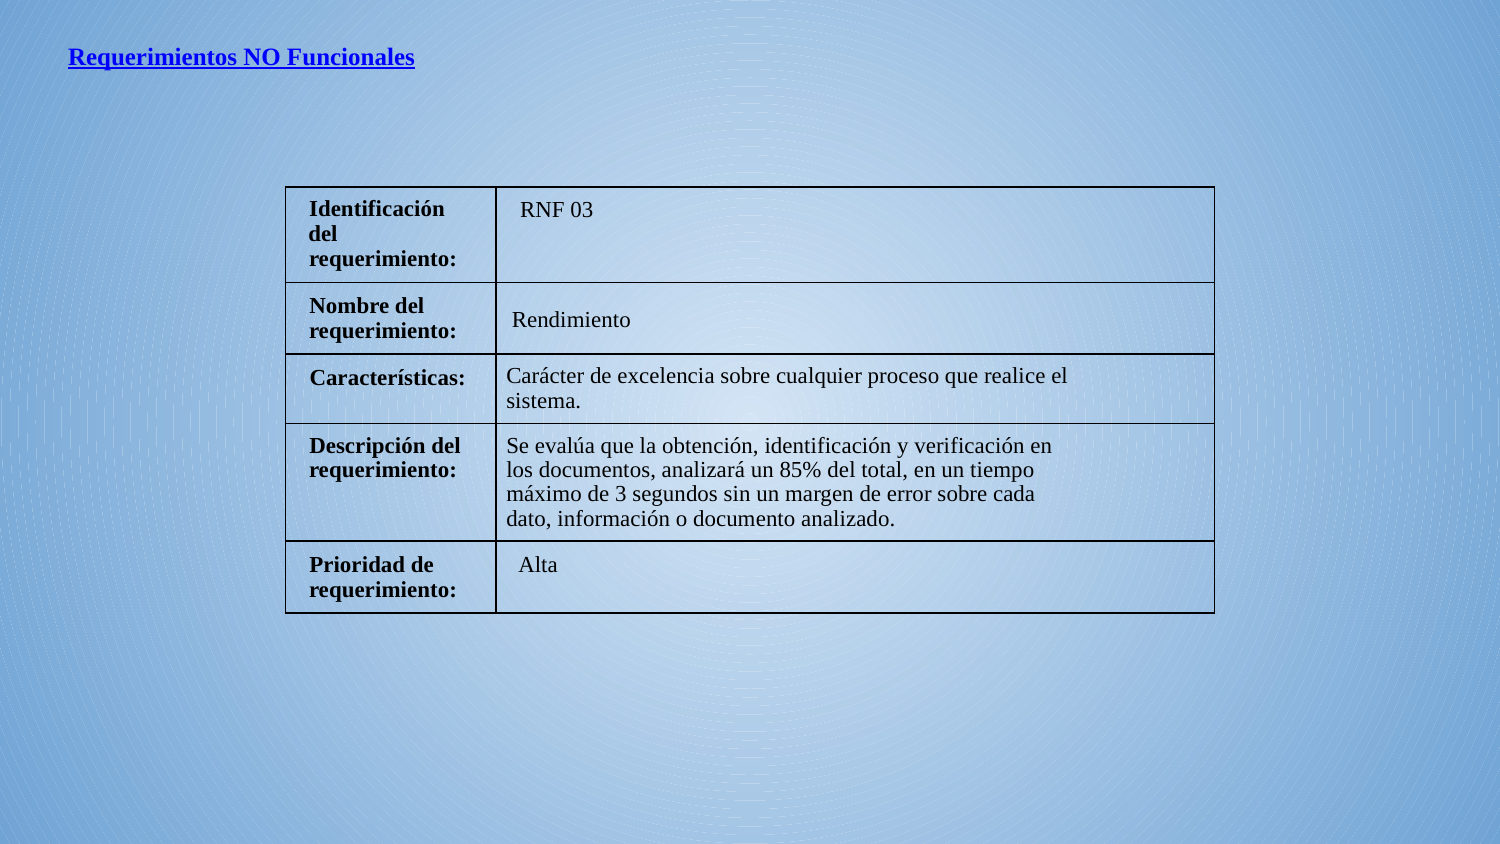

# Requerimientos NO Funcionales
| Identificación del requerimiento: | RNF 03 |
| --- | --- |
| Nombre del requerimiento: | Rendimiento |
| Características: | Carácter de excelencia sobre cualquier proceso que realice el sistema. |
| Descripción del requerimiento: | Se evalúa que la obtención, identificación y verificación en los documentos, analizará un 85% del total, en un tiempo máximo de 3 segundos sin un margen de error sobre cada dato, información o documento analizado. |
| Prioridad de requerimiento: | Alta |